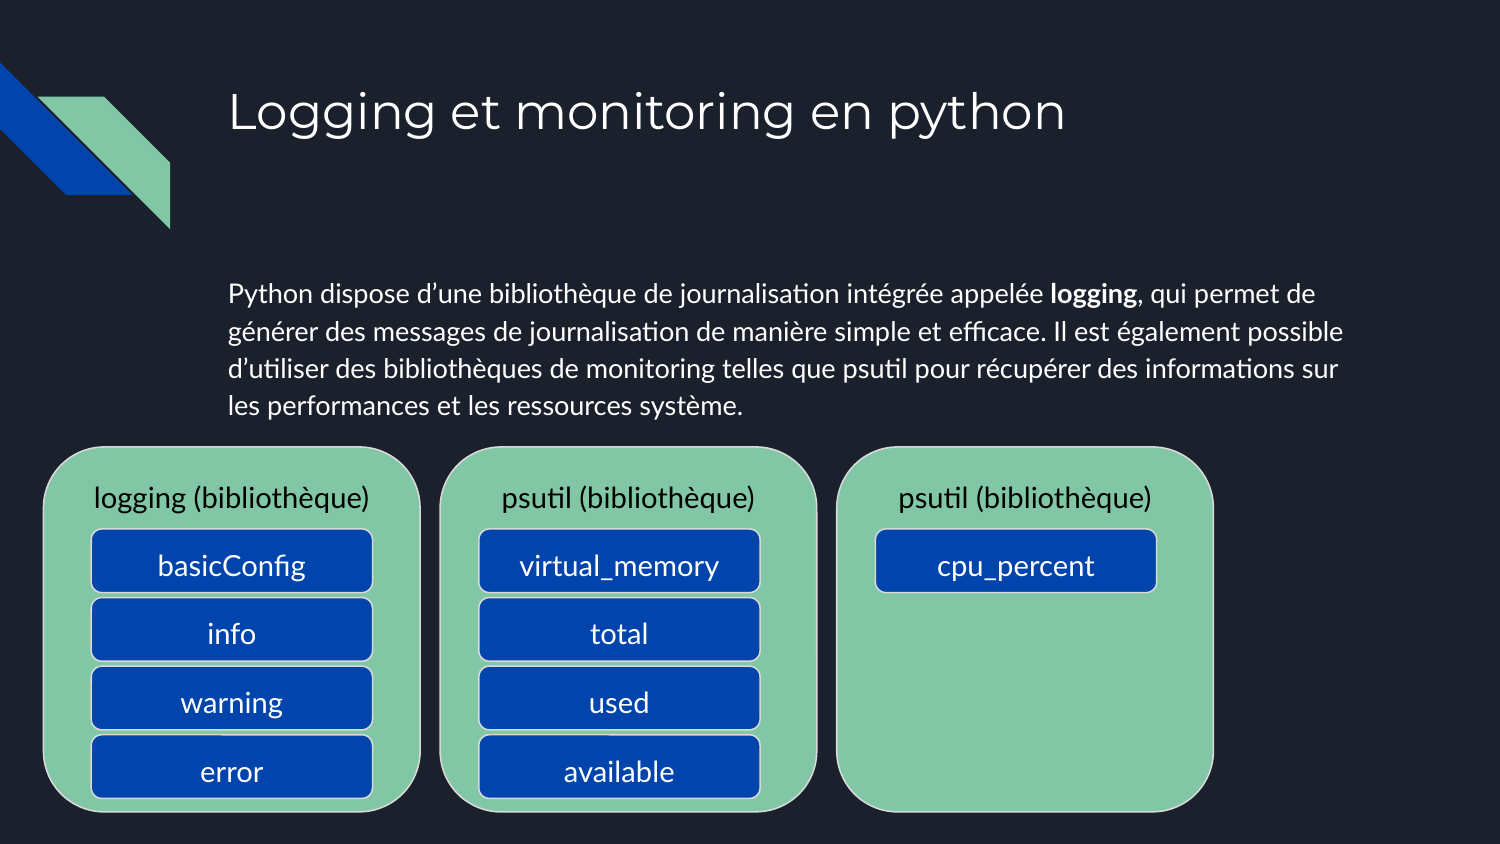

# Logging et monitoring en python
Python dispose d’une bibliothèque de journalisation intégrée appelée logging, qui permet de générer des messages de journalisation de manière simple et efficace. Il est également possible d’utiliser des bibliothèques de monitoring telles que psutil pour récupérer des informations sur les performances et les ressources système.
logging (bibliothèque)
psutil (bibliothèque)
psutil (bibliothèque)
basicConfig
virtual_memory
cpu_percent
info
total
warning
used
error
available